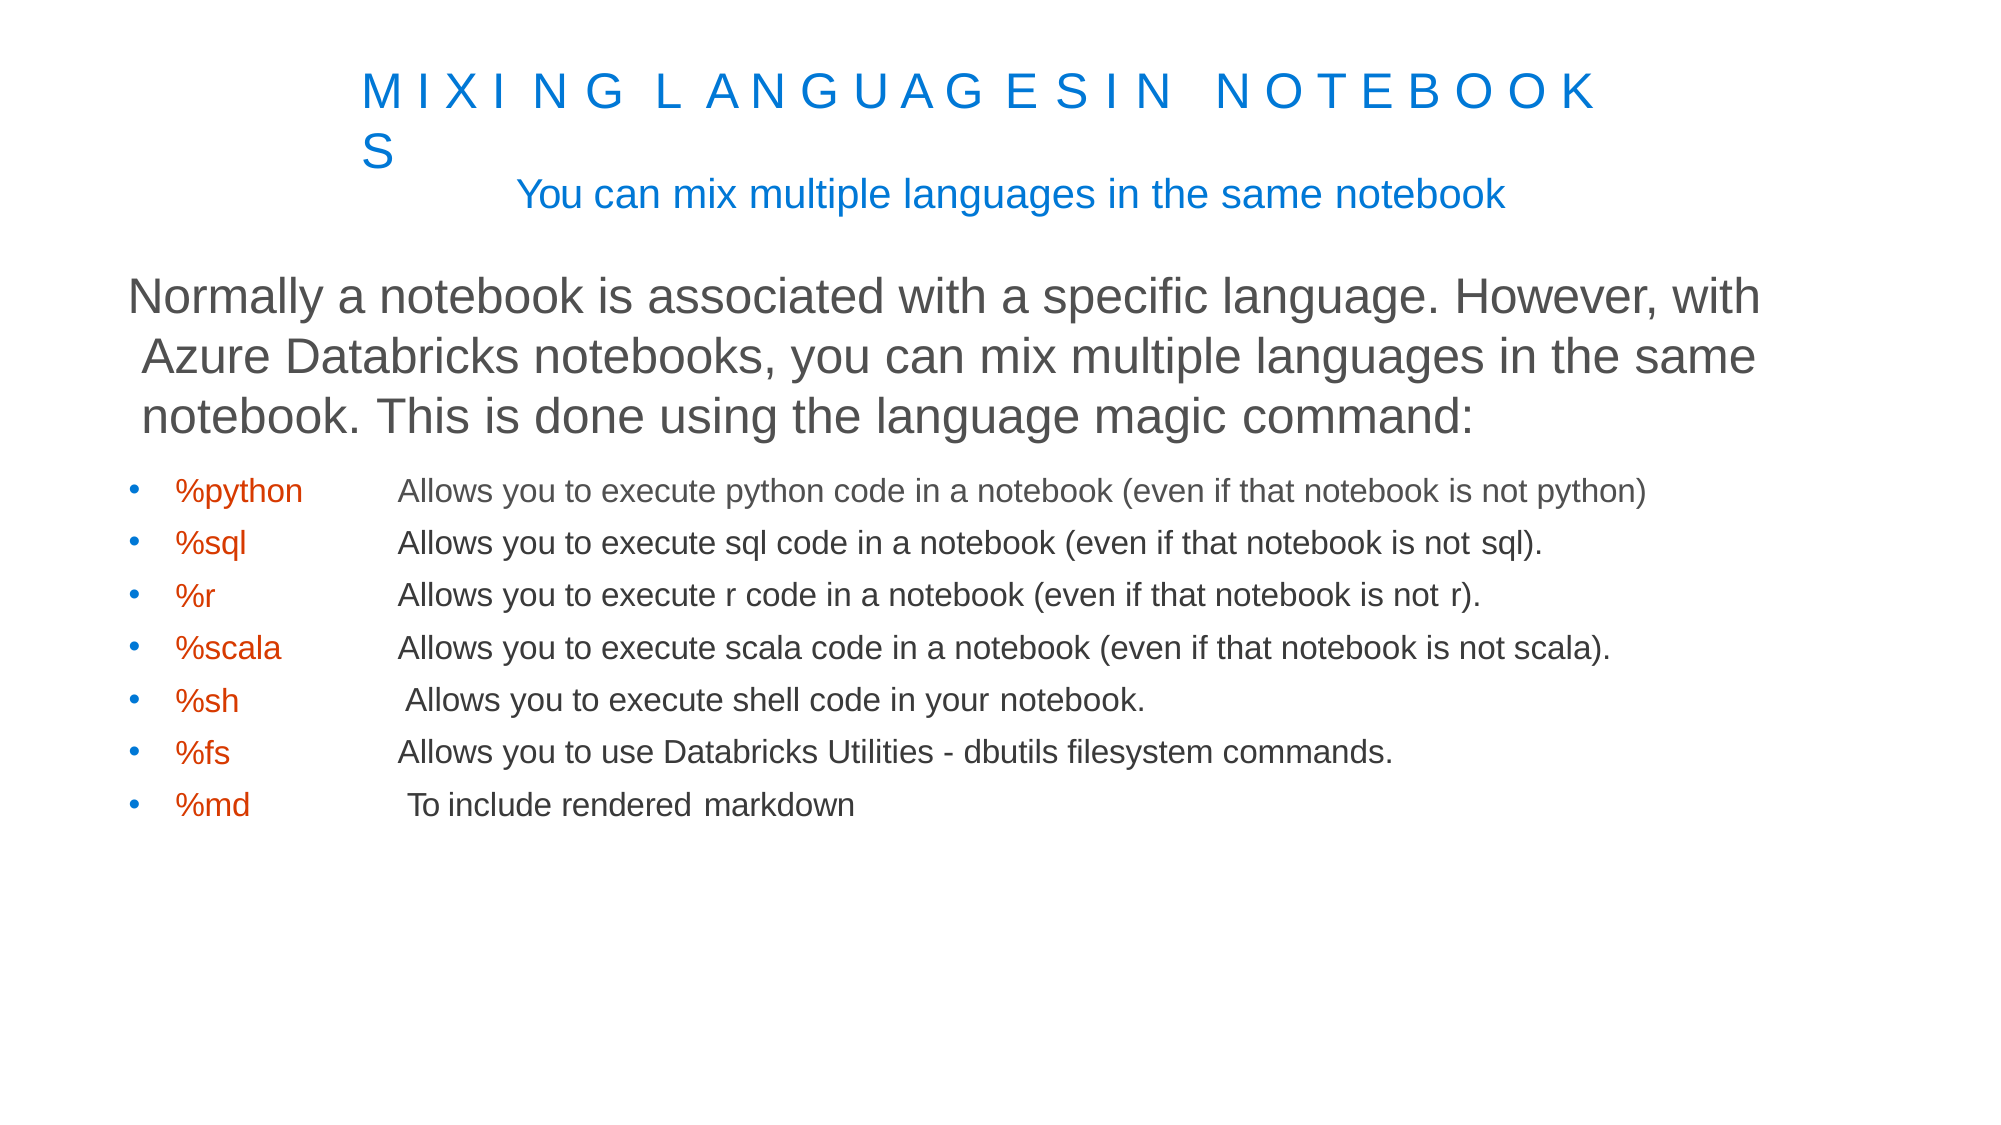

# M I X I N G	L  A N G U A G E S	I N	N O T E B O O K S
You can mix multiple languages in the same notebook
Normally a notebook is associated with a specific language. However, with  Azure Databricks notebooks, you can mix multiple languages in the same  notebook. This is done using the language magic command:
%python
%sql
%r
%scala
%sh
%fs
%md
Allows you to execute python code in a notebook (even if that notebook is not python)  Allows you to execute sql code in a notebook (even if that notebook is not sql).
Allows you to execute r code in a notebook (even if that notebook is not r).
Allows you to execute scala code in a notebook (even if that notebook is not scala).  Allows you to execute shell code in your notebook.
Allows you to use Databricks Utilities - dbutils filesystem commands.  To include rendered markdown